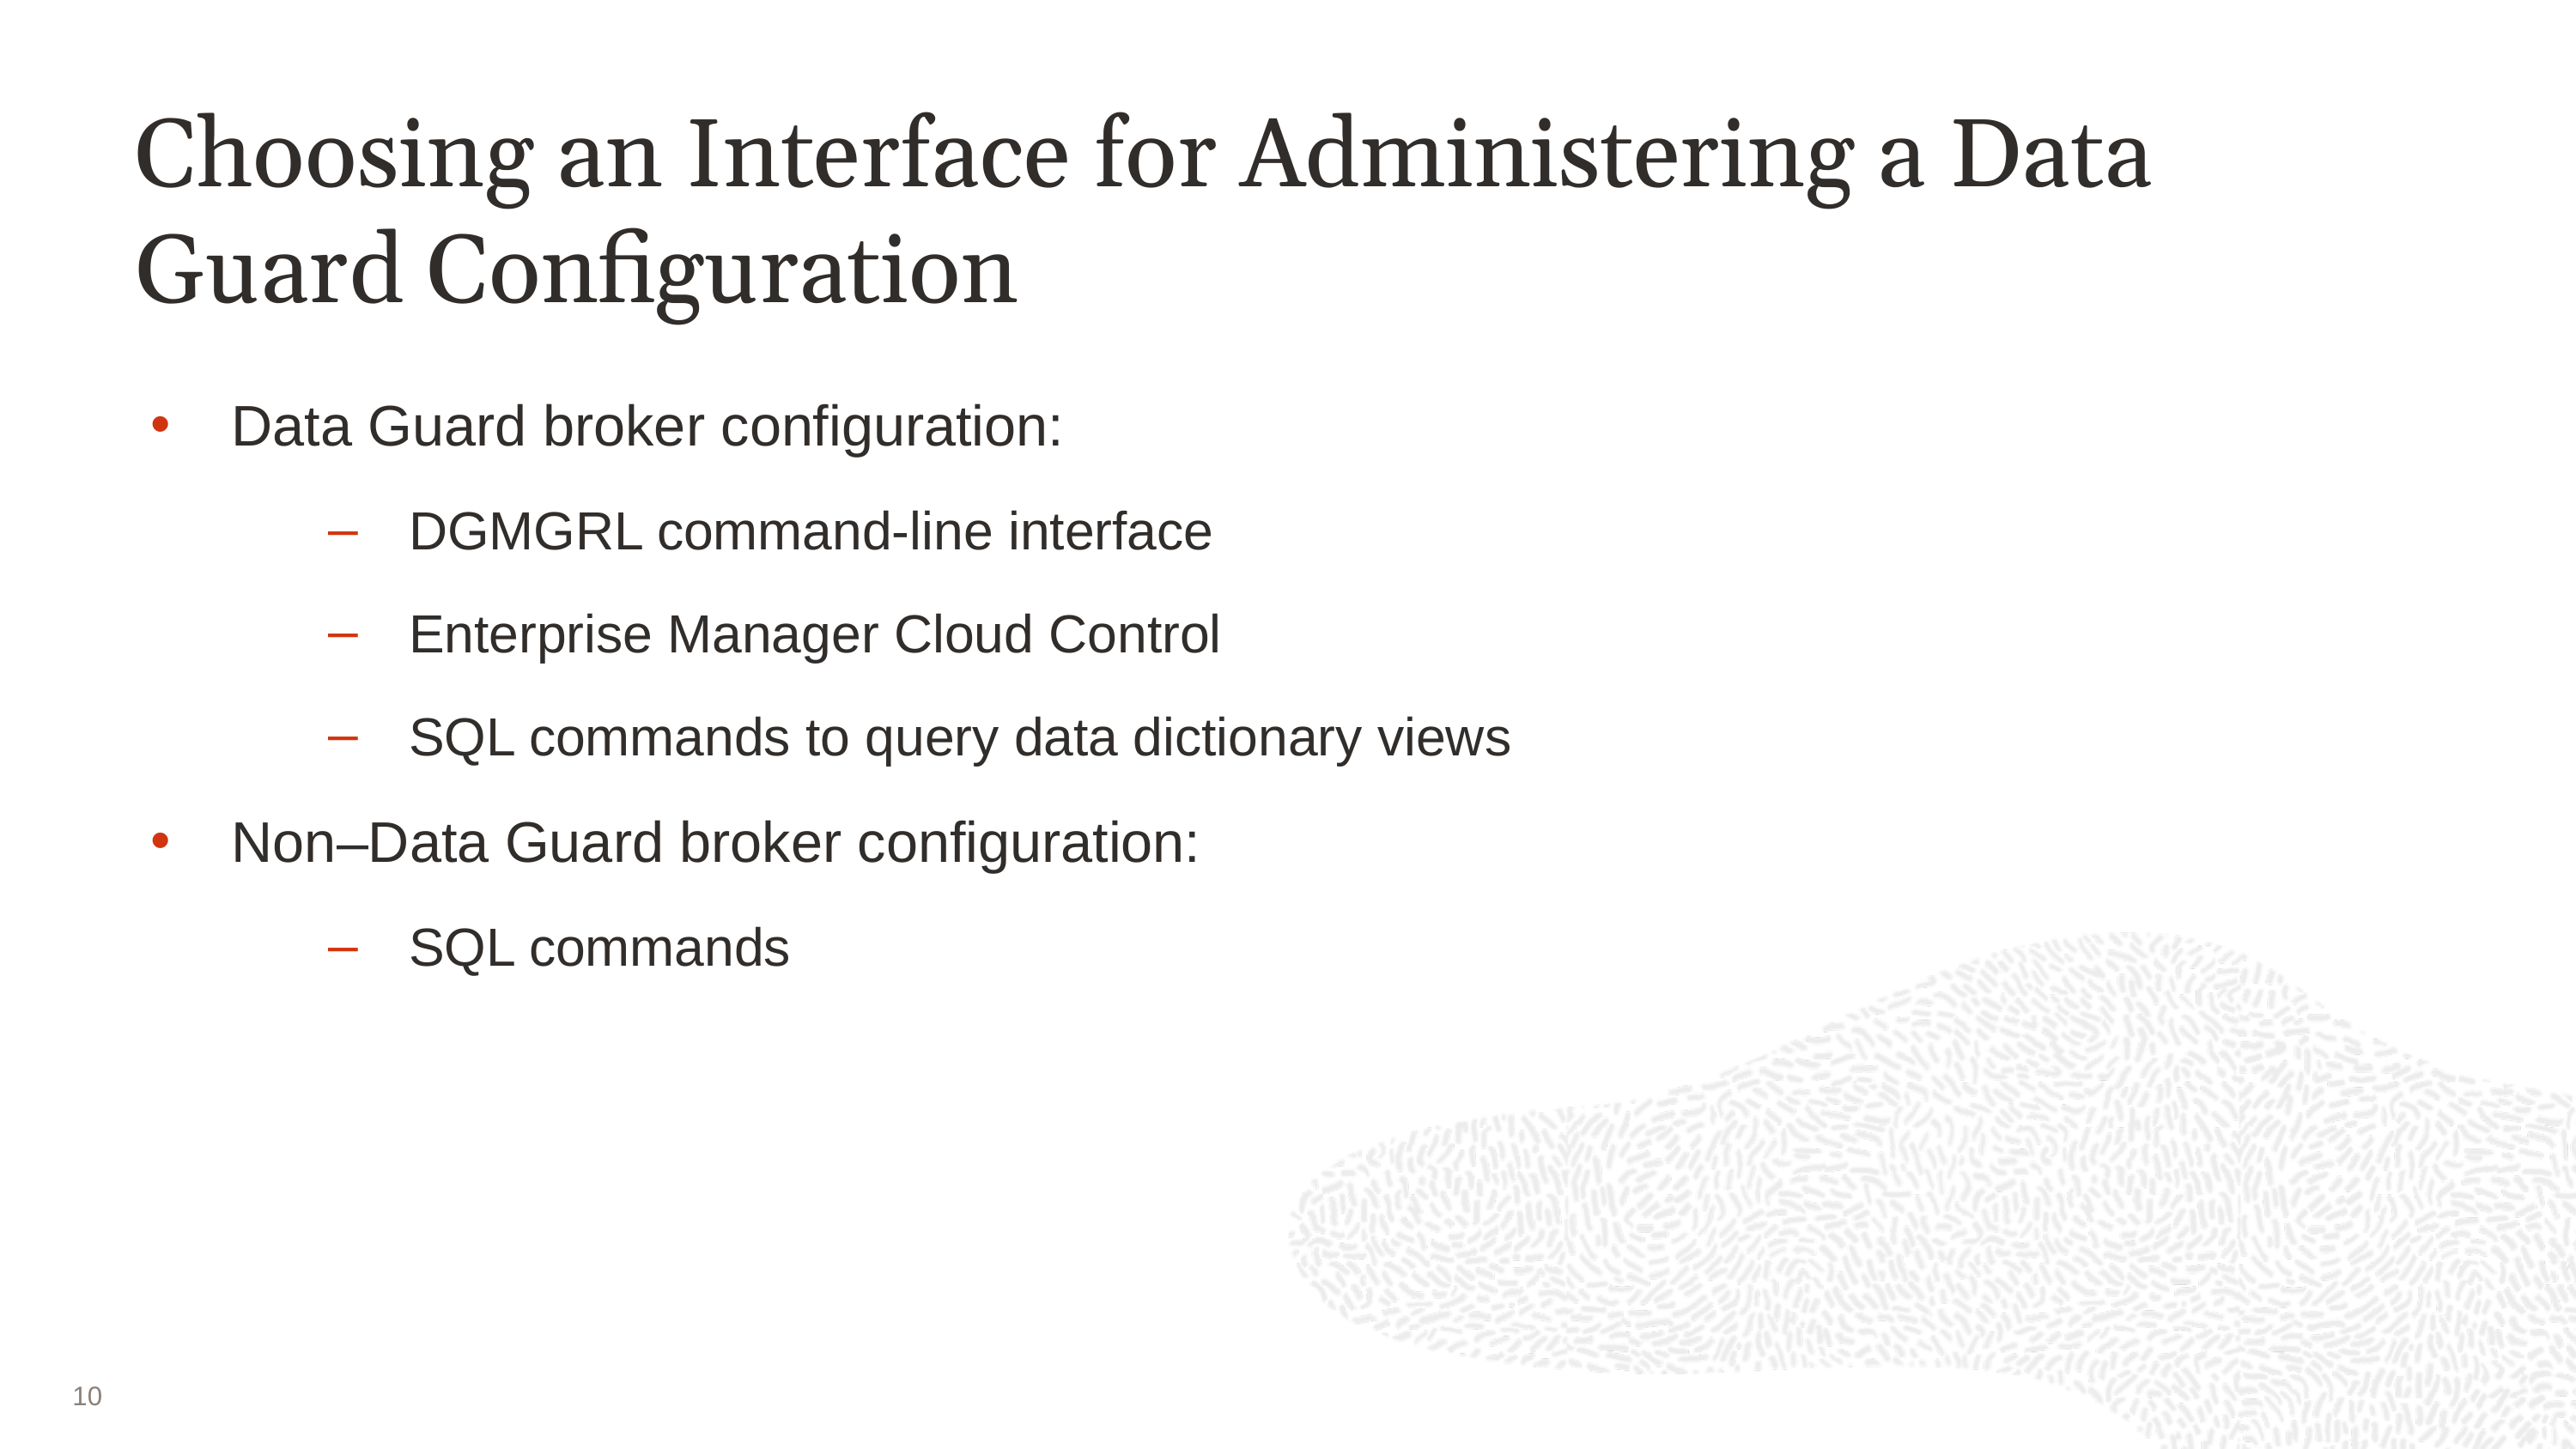

# Choosing an Interface for Administering a Data Guard Configuration
Data Guard broker configuration:
DGMGRL command-line interface
Enterprise Manager Cloud Control
SQL commands to query data dictionary views
Non–Data Guard broker configuration:
SQL commands